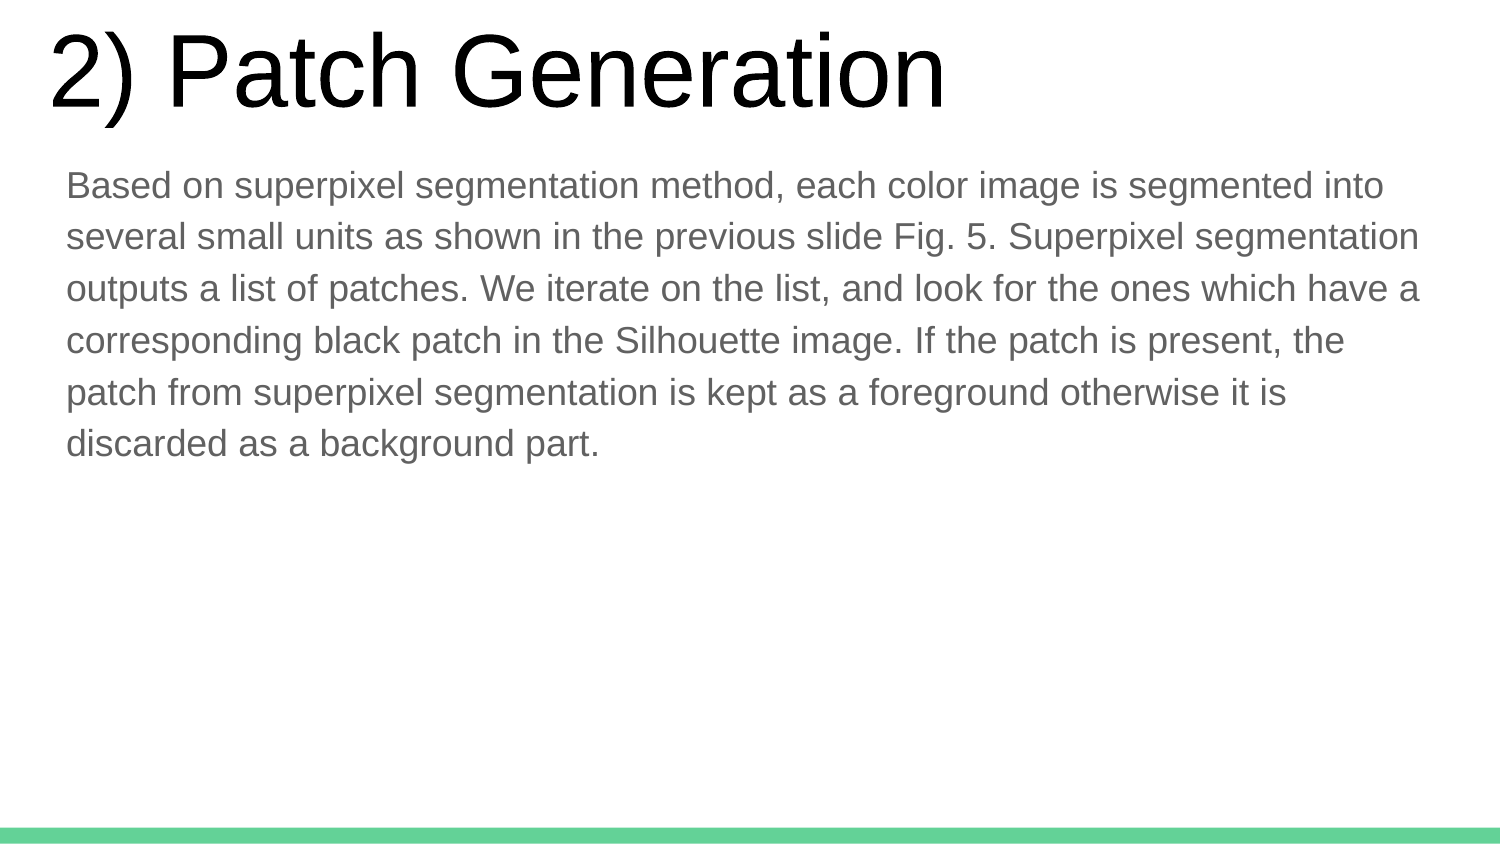

2) Patch Generation
Based on superpixel segmentation method, each color image is segmented into several small units as shown in the previous slide Fig. 5. Superpixel segmentation outputs a list of patches. We iterate on the list, and look for the ones which have a corresponding black patch in the Silhouette image. If the patch is present, the patch from superpixel segmentation is kept as a foreground otherwise it is discarded as a background part.